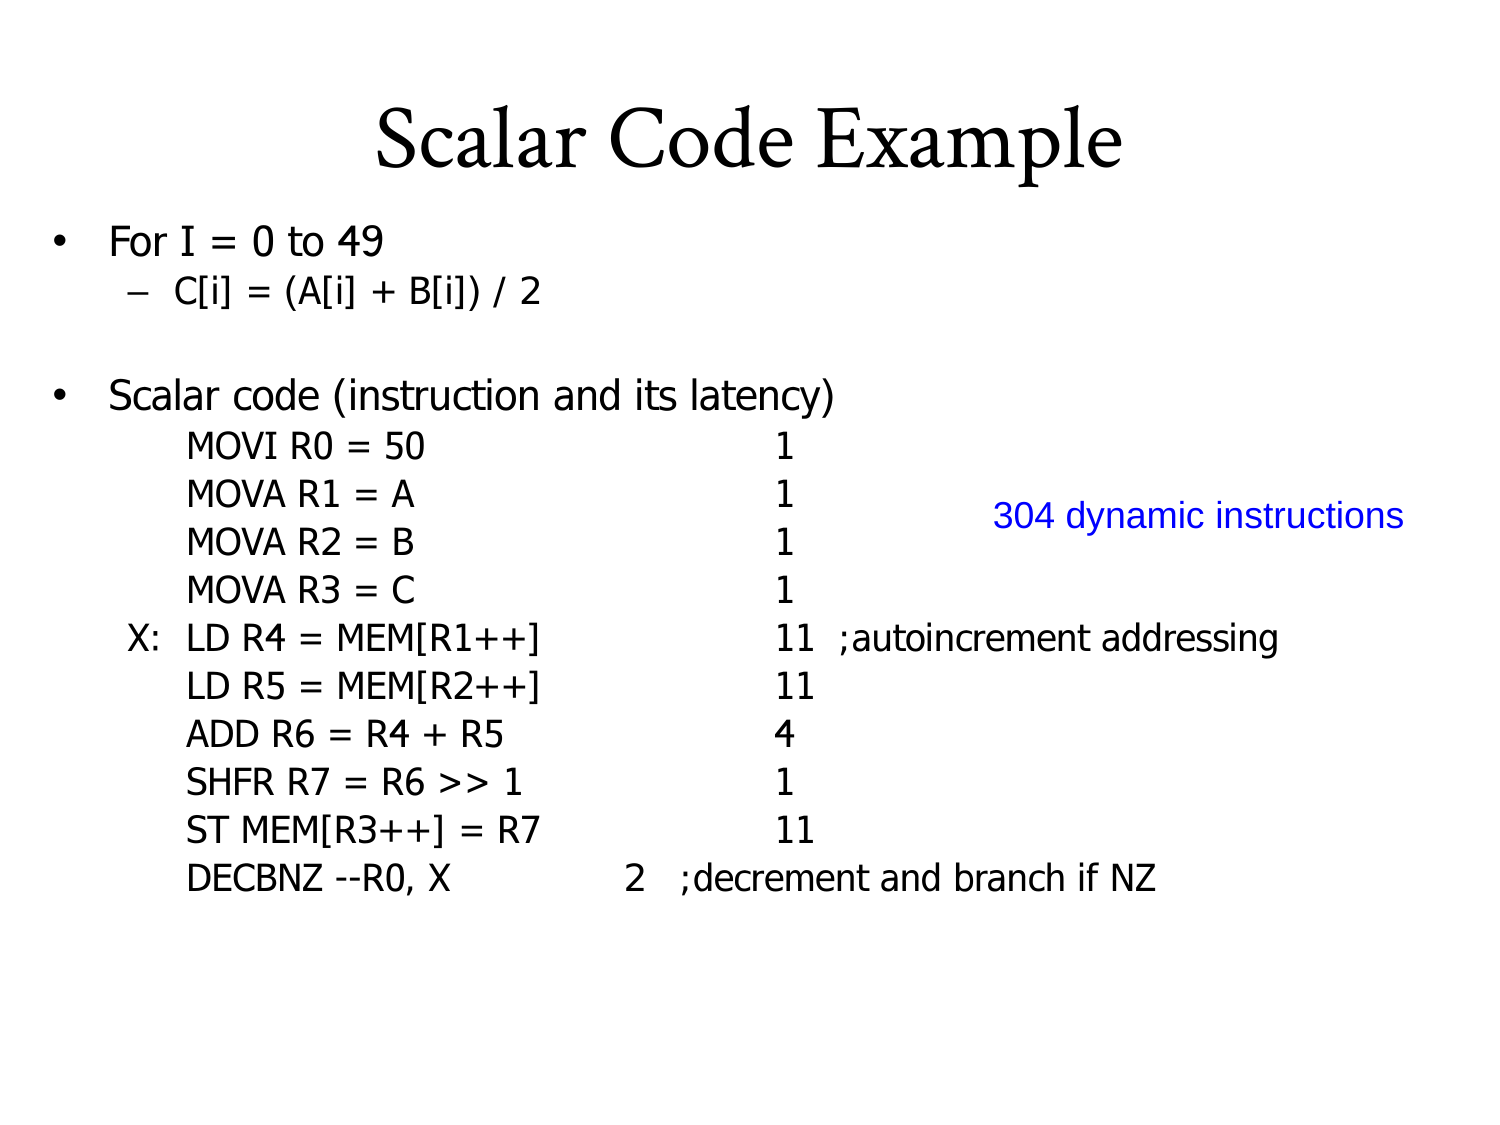

# Scalar Code Example
For I = 0 to 49
C[i] = (A[i] + B[i]) / 2

Scalar code (instruction and its latency)
     MOVI R0 = 50			1
     MOVA R1 = A			1
     MOVA R2 = B			1
     MOVA R3 = C			1
X:  LD R4 = MEM[R1++]		11  ;autoincrement addressing
     LD R5 = MEM[R2++]		11
     ADD R6 = R4 + R5		4
     SHFR R7 = R6 >> 1		1
     ST MEM[R3++] = R7	 	11
     DECBNZ --R0, X		2   ;decrement and branch if NZ

304 dynamic instructions